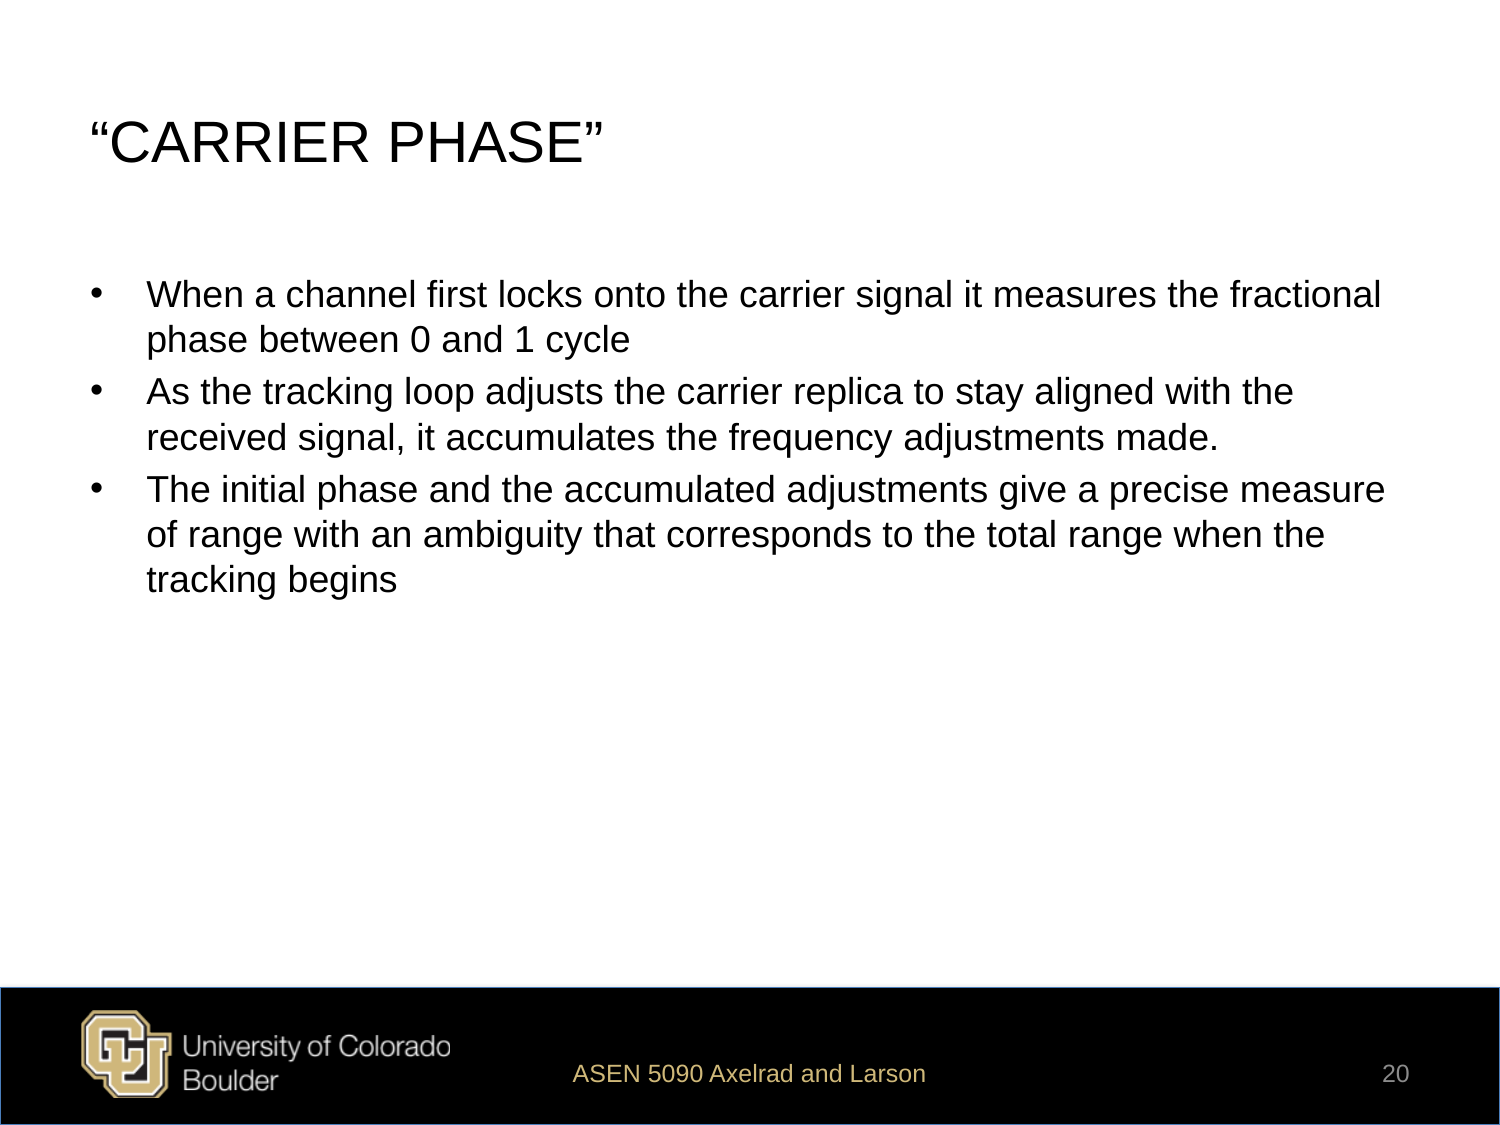

# “CARRIER PHASE”
When a channel first locks onto the carrier signal it measures the fractional phase between 0 and 1 cycle
As the tracking loop adjusts the carrier replica to stay aligned with the received signal, it accumulates the frequency adjustments made.
The initial phase and the accumulated adjustments give a precise measure of range with an ambiguity that corresponds to the total range when the tracking begins
ASEN 5090 Axelrad and Larson
20